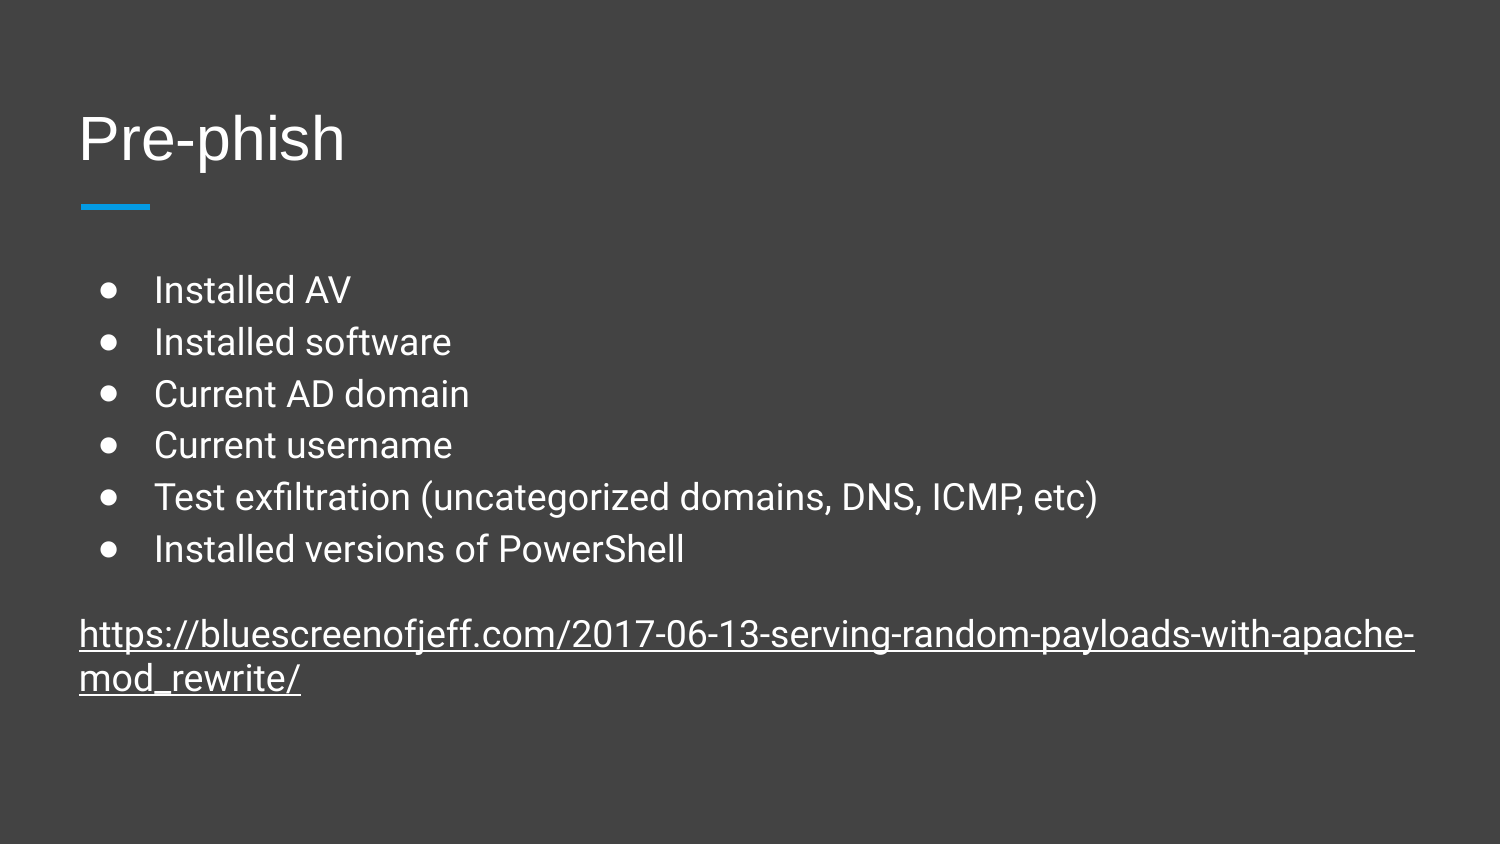

# Pre-phish
Installed AV
Installed software
Current AD domain
Current username
Test exfiltration (uncategorized domains, DNS, ICMP, etc)
Installed versions of PowerShell
https://bluescreenofjeff.com/2017-06-13-serving-random-payloads-with-apache-mod_rewrite/